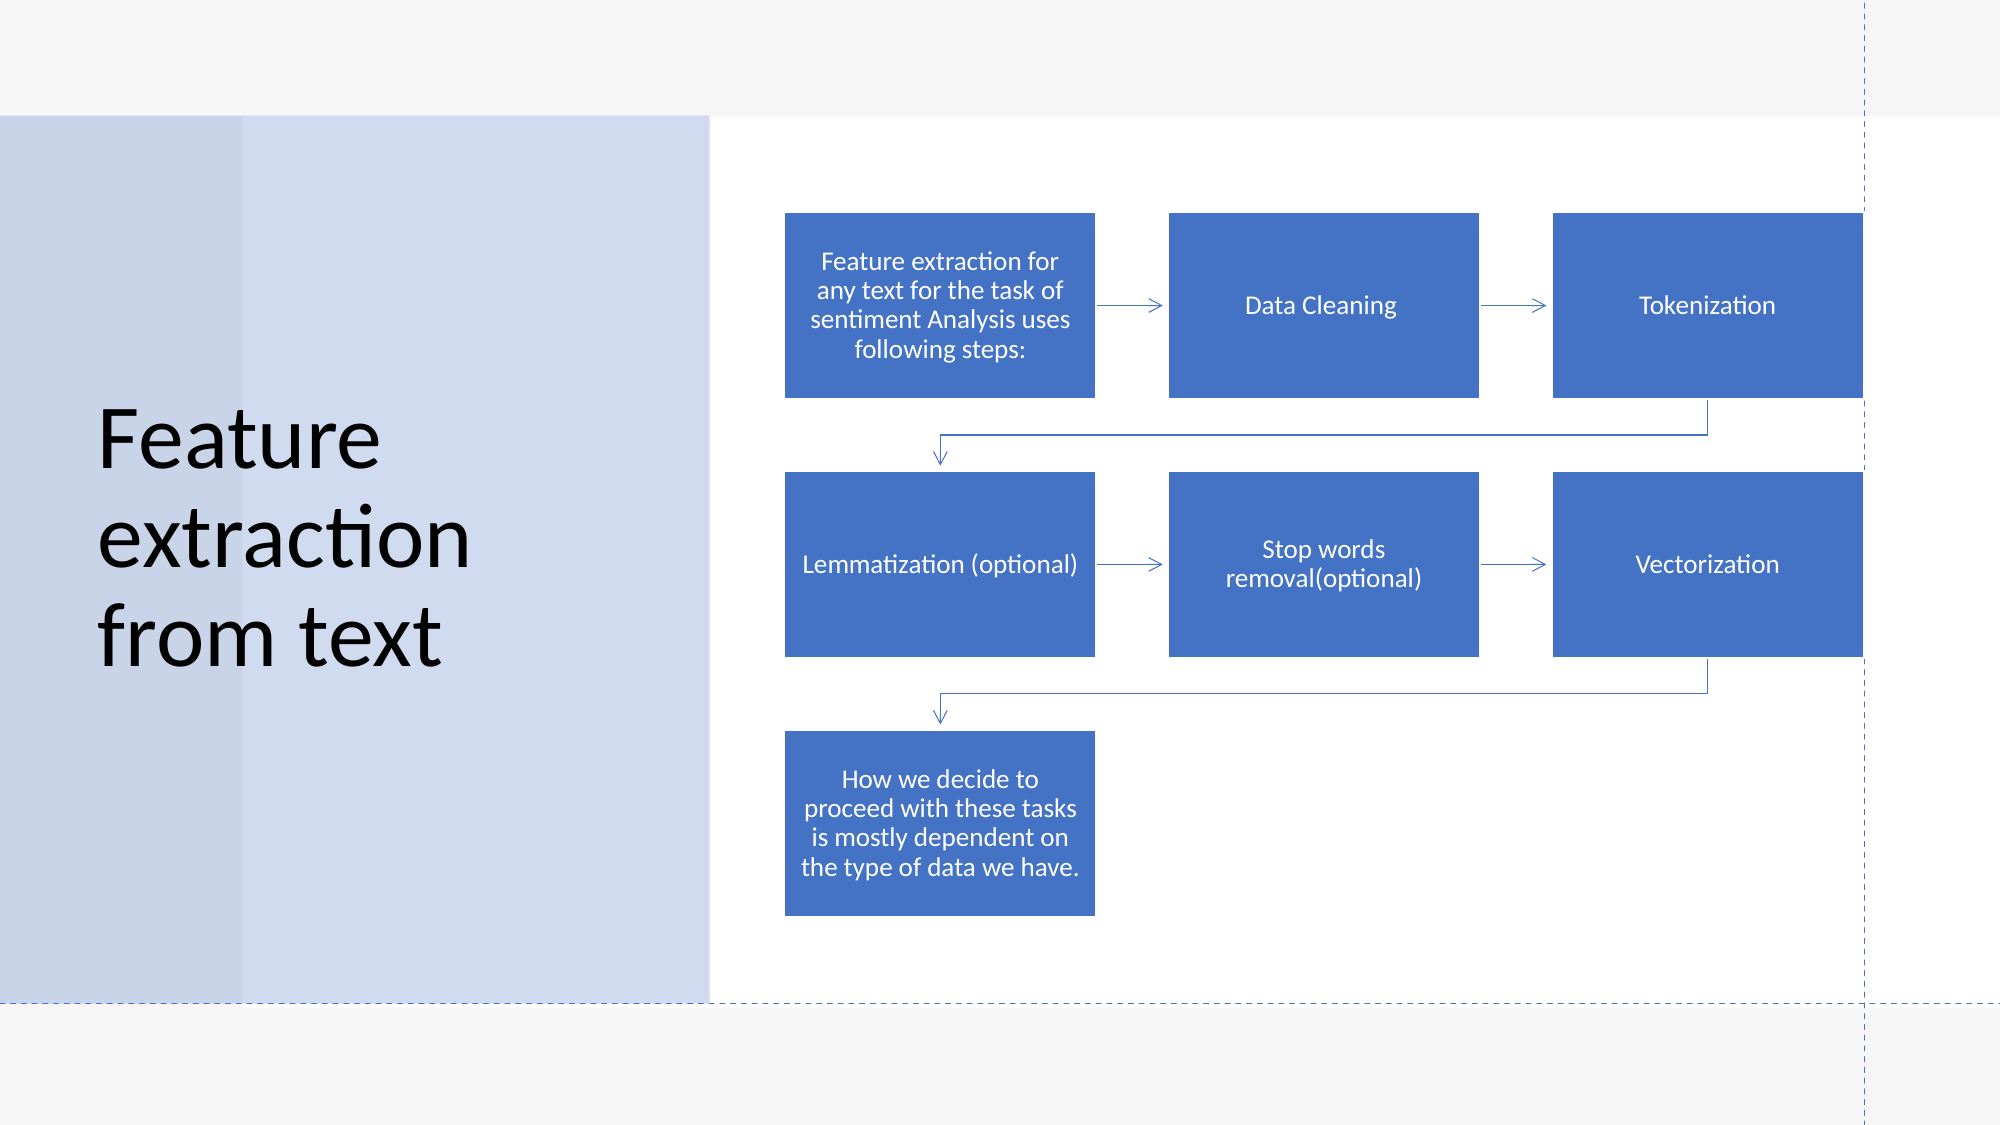

# Feature extraction from text

Feature extraction for any text for the task of sentiment Analysis uses following steps:

Data Cleaning

Tokenization

Lemmatization (optional)

Stop words removal(optional)

Vectorization
How we decide to proceed with these tasks is mostly dependent on the type of data we have.